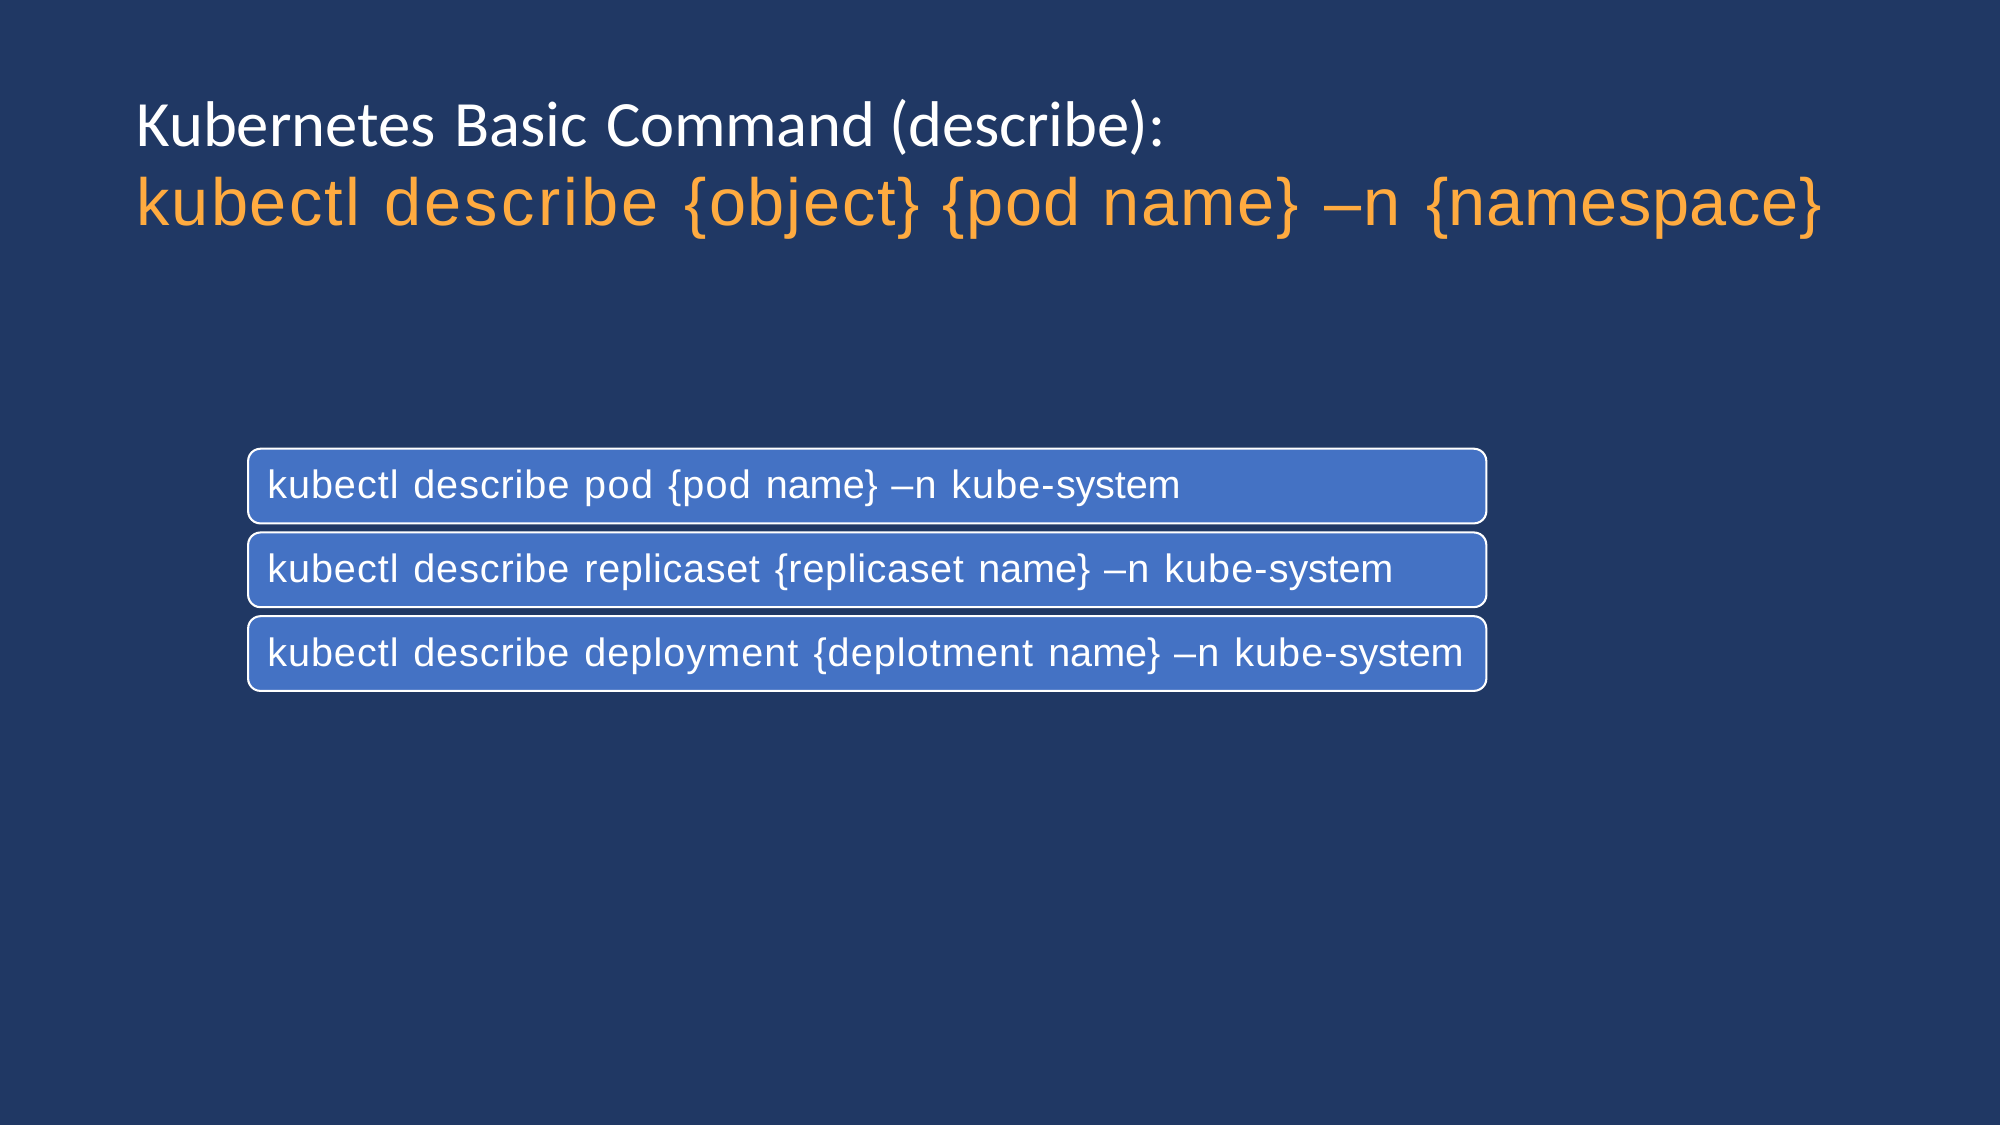

# Kubernetes Basic Command (describe): kubectl describe {object} {pod name} –n {namespace}
kubectl describe pod {pod name} –n kube-system
kubectl describe replicaset {replicaset name} –n kube-system
kubectl describe deployment {deplotment name} –n kube-system